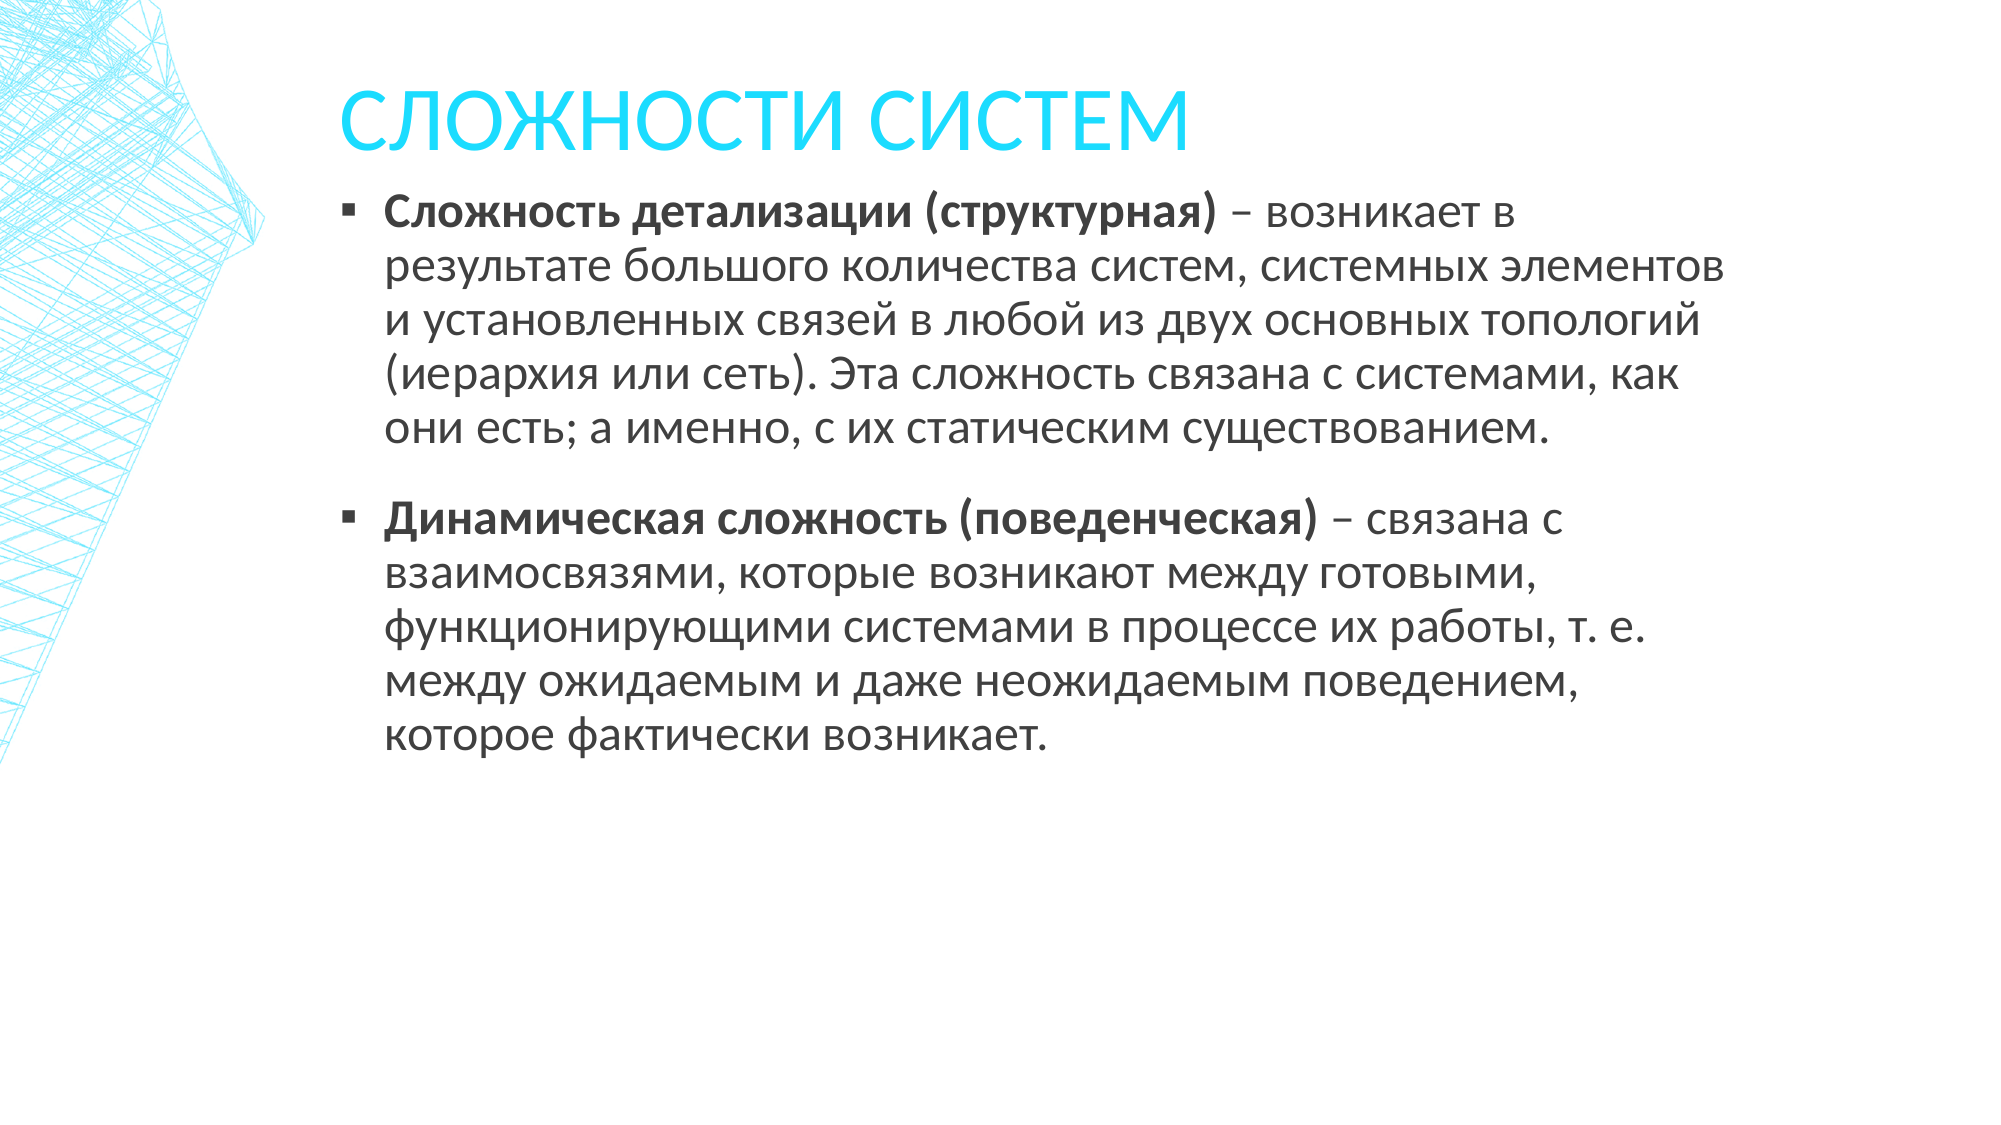

# Сложности систем
Сложность детализации (структурная) – возникает в результате большого количества систем, системных элементов и установленных связей в любой из двух основных топологий (иерархия или сеть). Эта сложность связана с системами, как они есть; а именно, с их статическим существованием.
Динамическая сложность (поведенческая) – связана с взаимосвязями, которые возникают между готовыми, функционирующими системами в процессе их работы, т. е. между ожидаемым и даже неожидаемым поведением, которое фактически возникает.